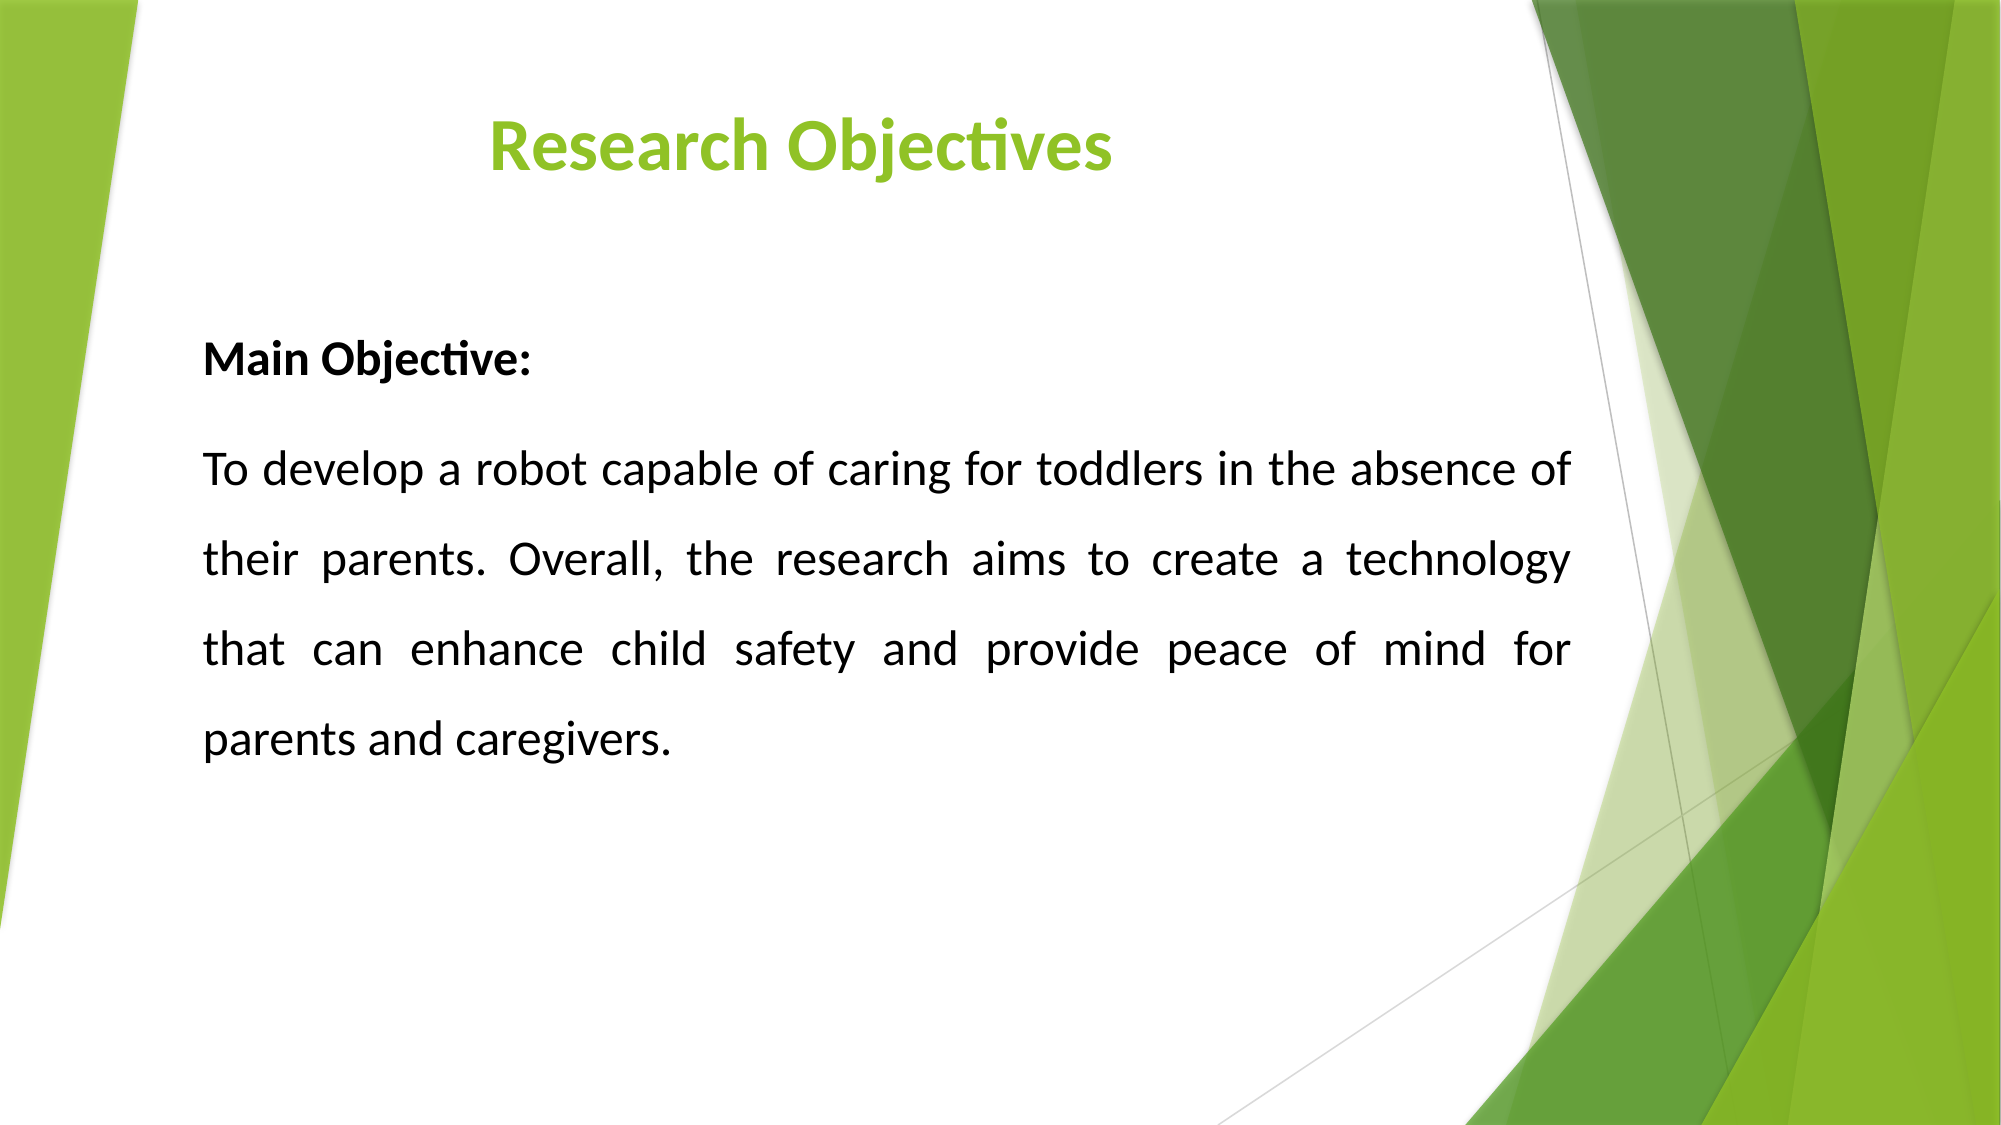

# Research Objectives
Main Objective:
To develop a robot capable of caring for toddlers in the absence of their parents. Overall, the research aims to create a technology that can enhance child safety and provide peace of mind for parents and caregivers.